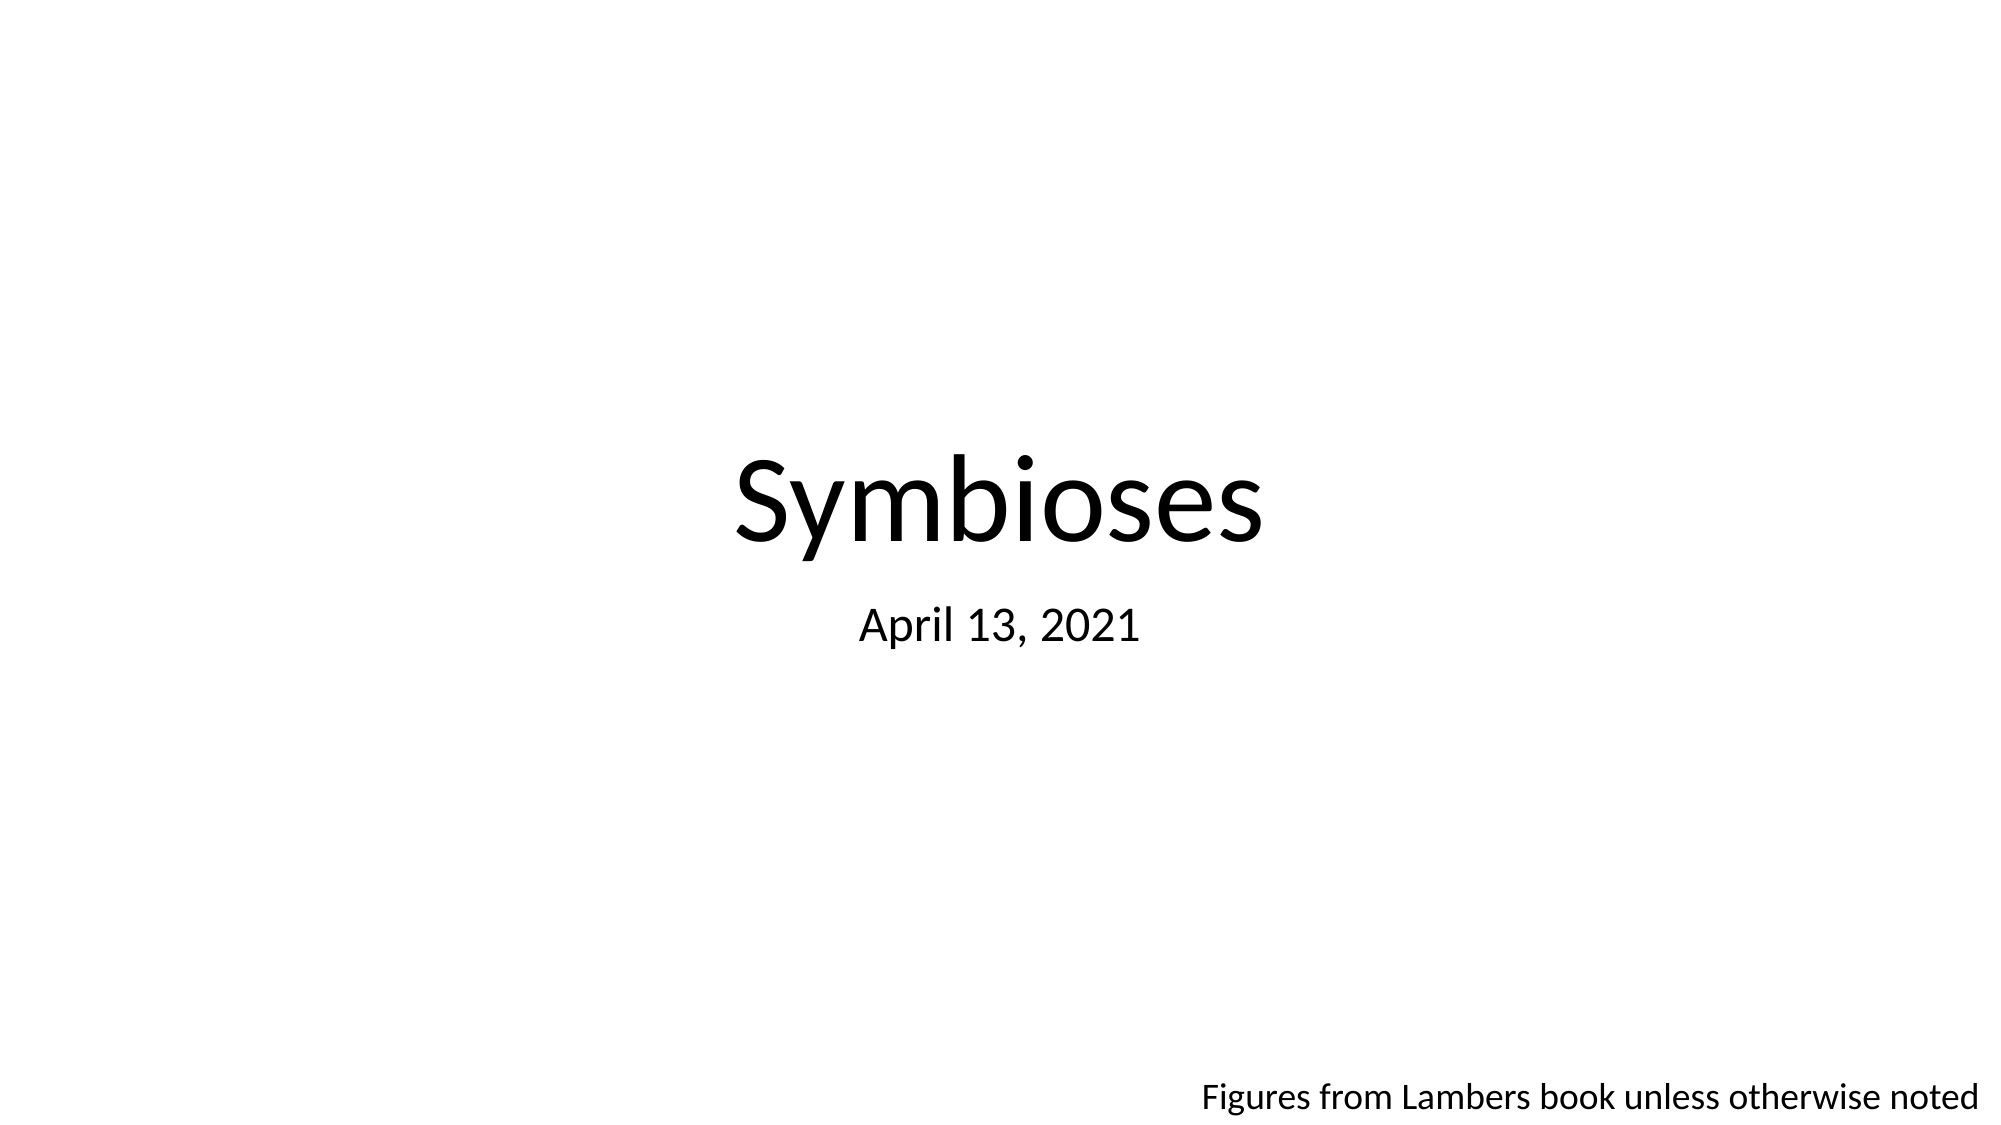

# Symbioses
April 13, 2021
Figures from Lambers book unless otherwise noted